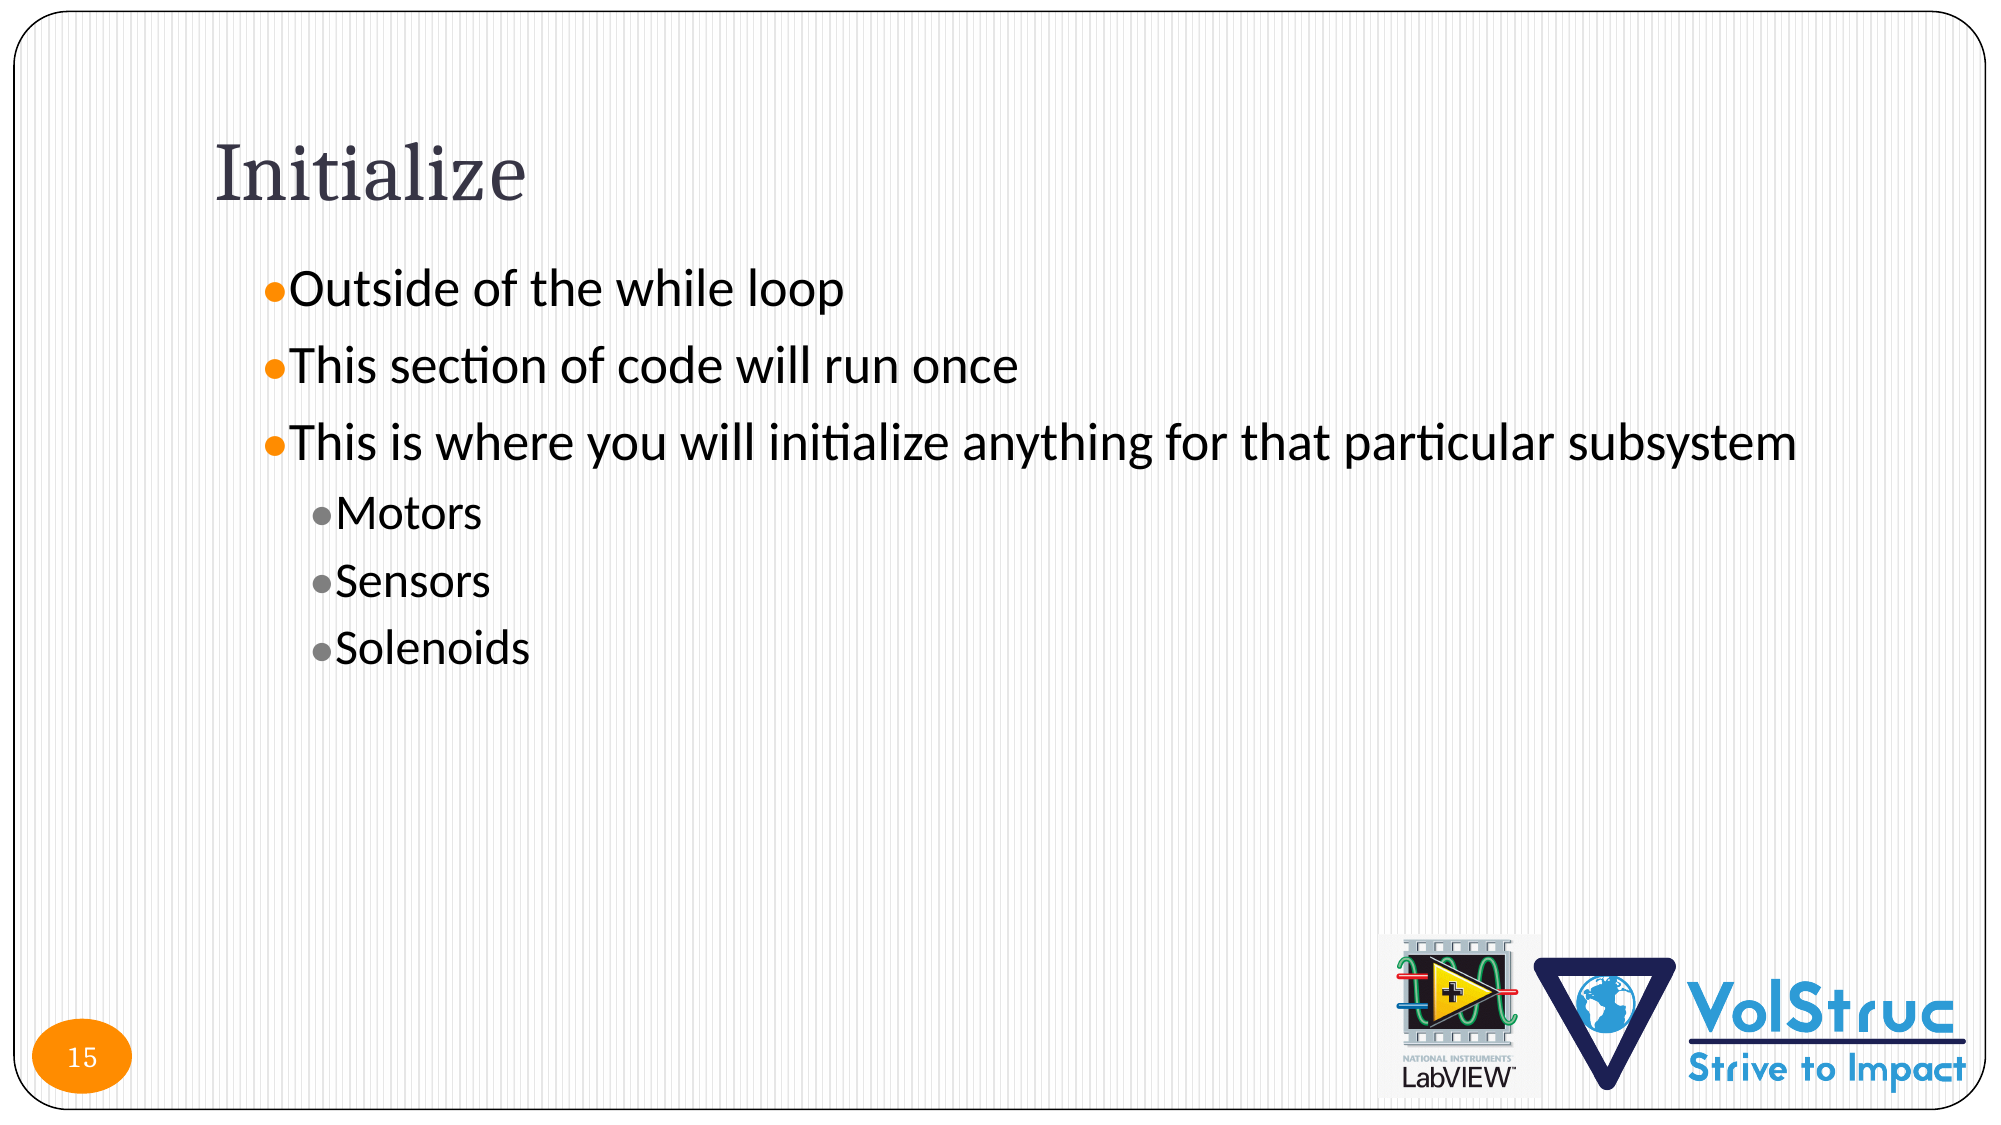

# Initialize
Outside of the while loop
This section of code will run once
This is where you will initialize anything for that particular subsystem
Motors
Sensors
Solenoids
15